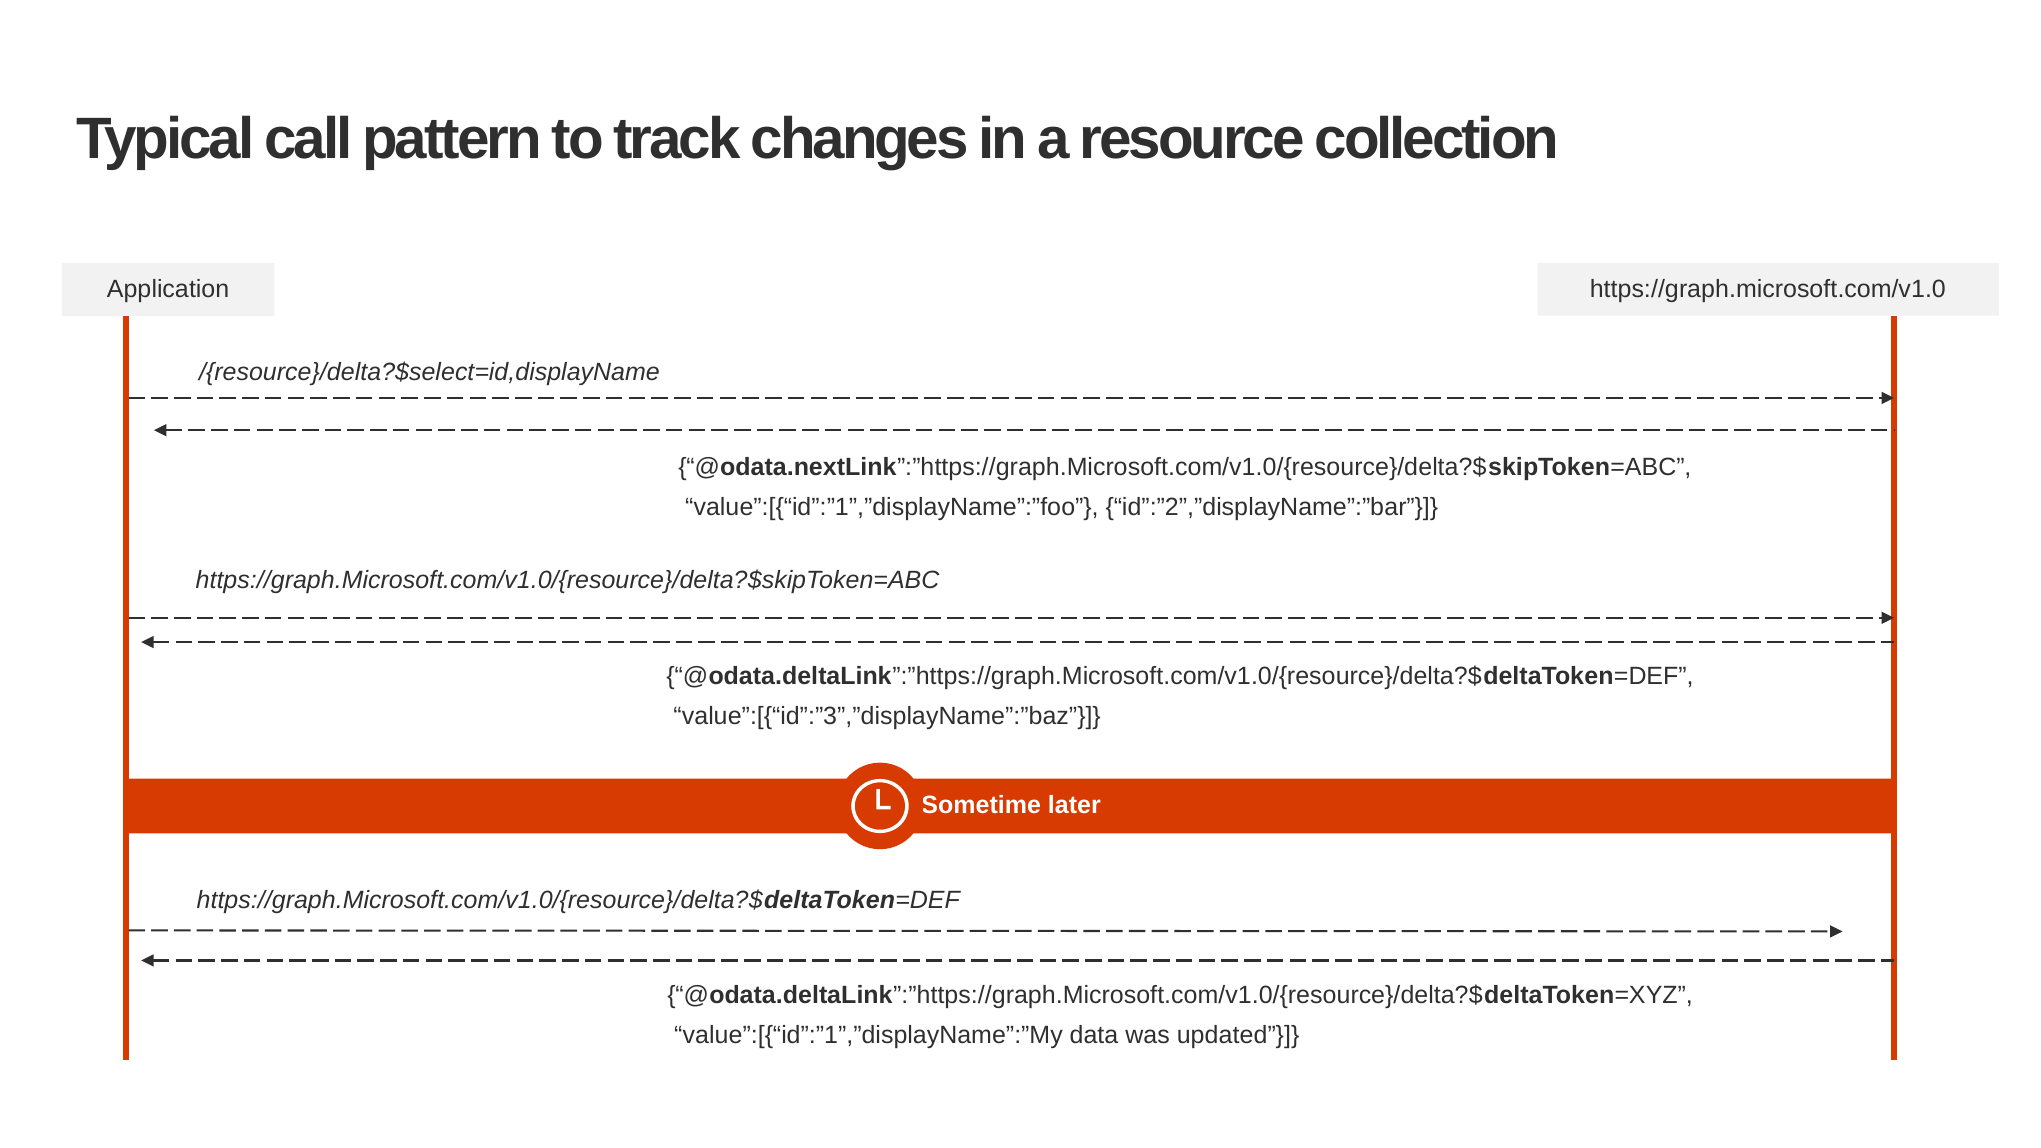

# Typical call pattern to track changes in a resource collection
Application
https://graph.microsoft.com/v1.0
/{resource}/delta?$select=id,displayName
{“@odata.nextLink”:”https://graph.Microsoft.com/v1.0/{resource}/delta?$skipToken=ABC”,
 “value”:[{“id”:”1”,”displayName”:”foo”}, {“id”:”2”,”displayName”:”bar”}]}
https://graph.Microsoft.com/v1.0/{resource}/delta?$skipToken=ABC
{“@odata.deltaLink”:”https://graph.Microsoft.com/v1.0/{resource}/delta?$deltaToken=DEF”,
 “value”:[{“id”:”3”,”displayName”:”baz”}]}

Sometime later
https://graph.Microsoft.com/v1.0/{resource}/delta?$deltaToken=DEF
{“@odata.deltaLink”:”https://graph.Microsoft.com/v1.0/{resource}/delta?$deltaToken=XYZ”,
 “value”:[{“id”:”1”,”displayName”:”My data was updated”}]}